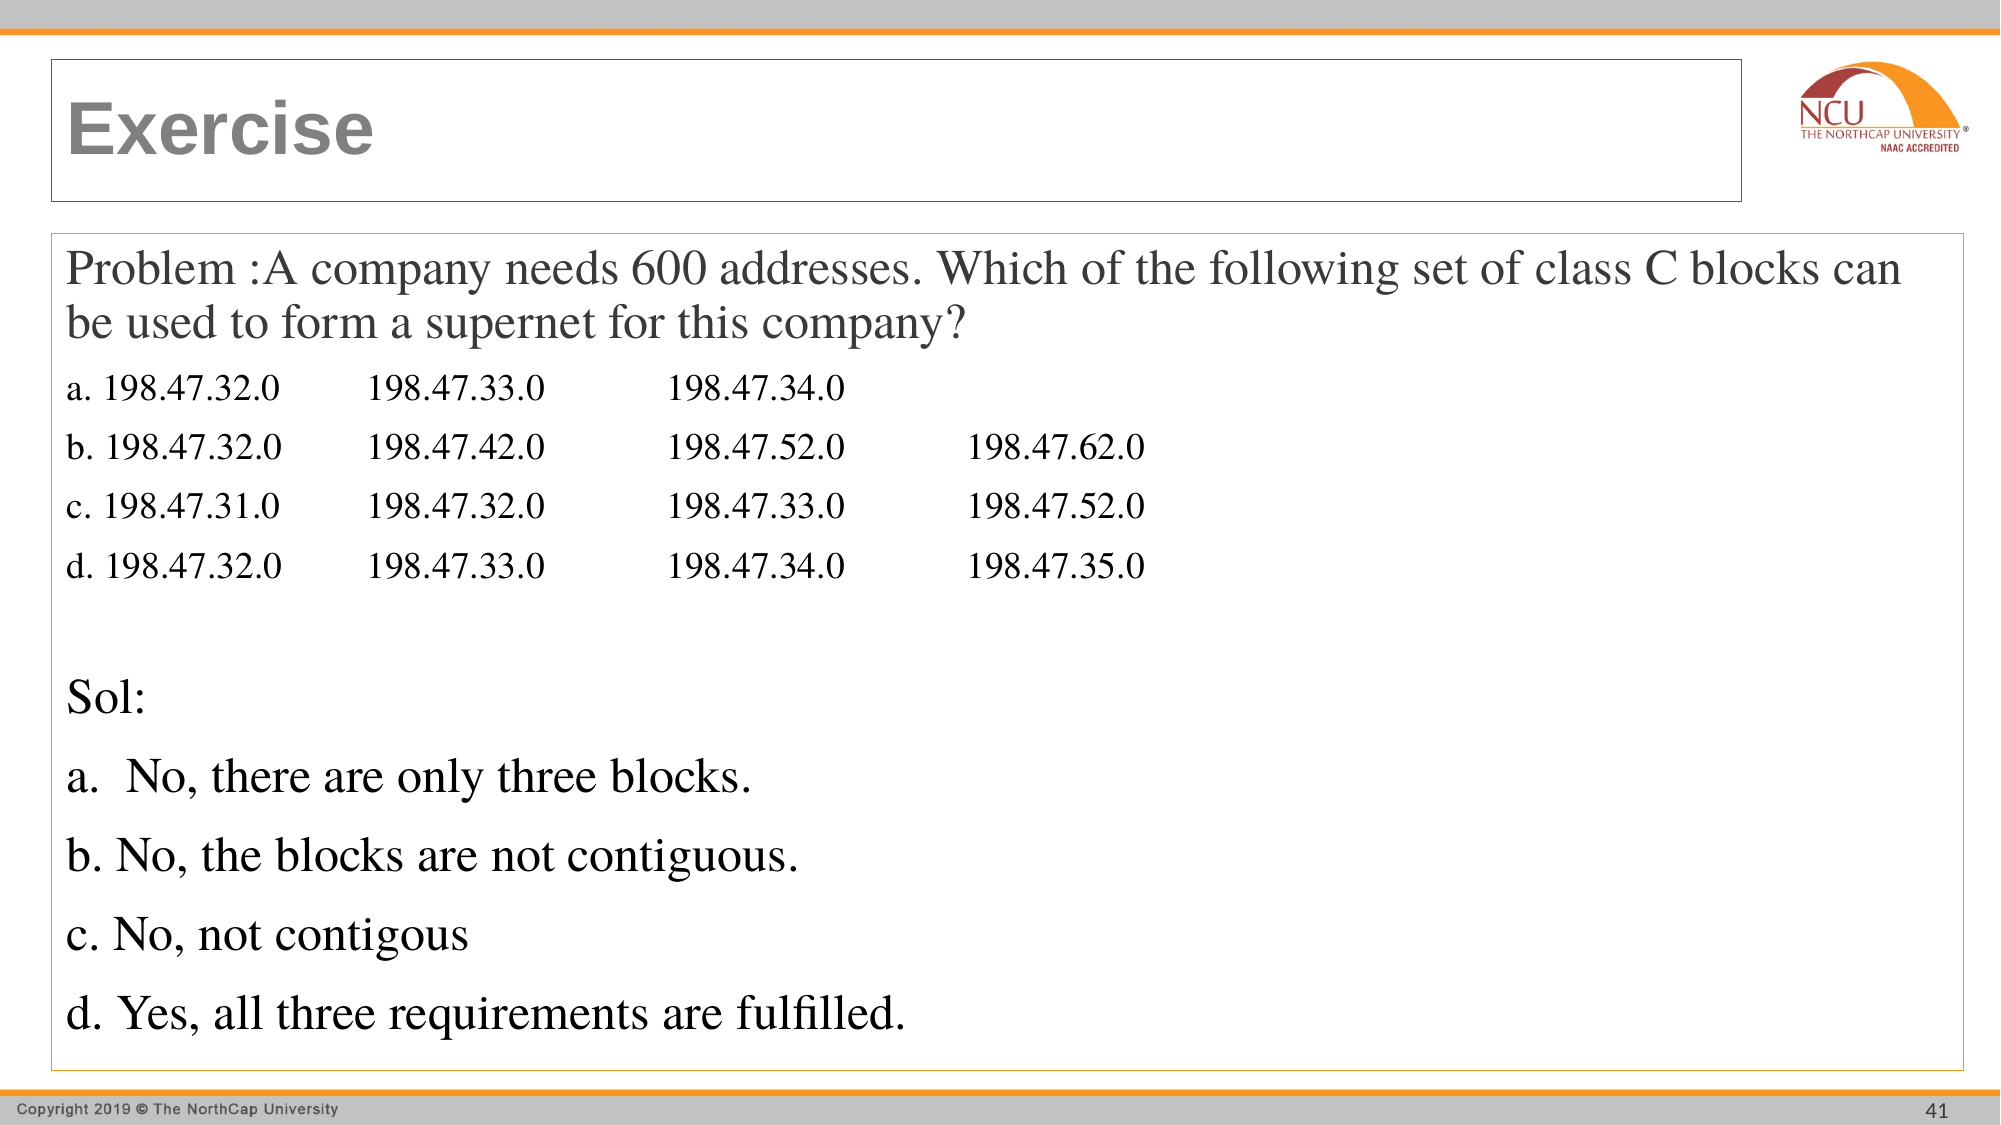

# Exercise
Problem :A company needs 600 addresses. Which of the following set of class C blocks can be used to form a supernet for this company?
a. 198.47.32.0 	198.47.33.0	198.47.34.0
b. 198.47.32.0	198.47.42.0 	198.47.52.0 	198.47.62.0
c. 198.47.31.0	198.47.32.0 	198.47.33.0 	198.47.52.0
d. 198.47.32.0 	198.47.33.0 	198.47.34.0 	198.47.35.0

Sol:
a.  No, there are only three blocks.
b. No, the blocks are not contiguous.
c. No, not contigous
d. Yes, all three requirements are fulfilled.

41